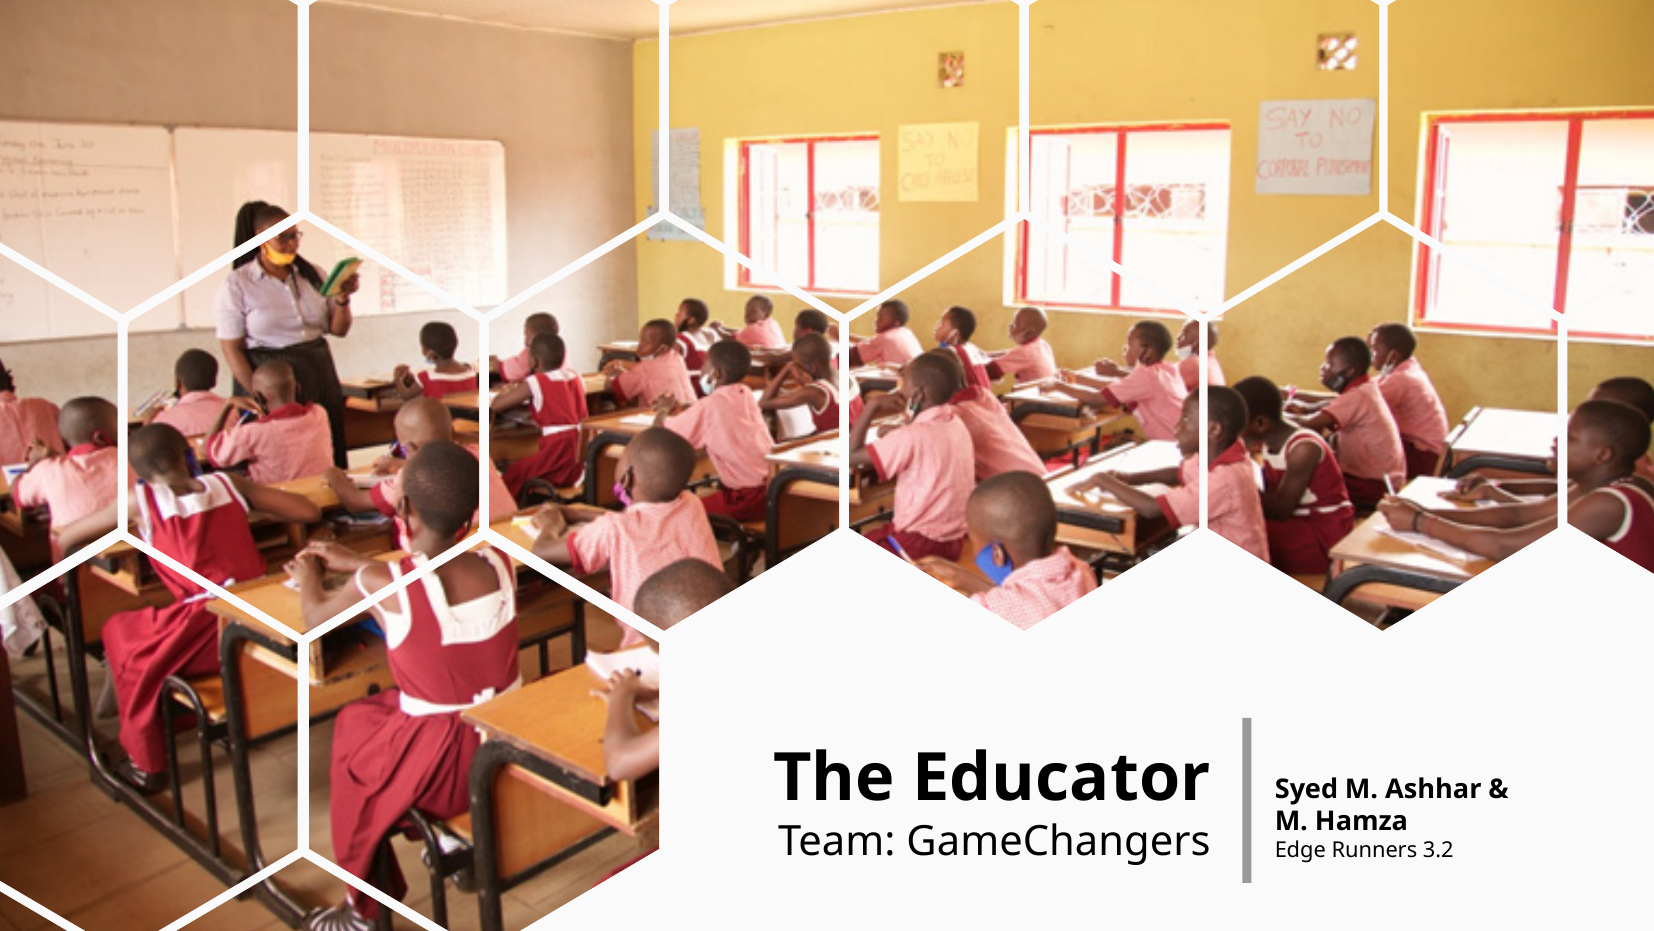

The Educator
Team: GameChangers
Syed M. Ashhar &
M. Hamza
Edge Runners 3.2